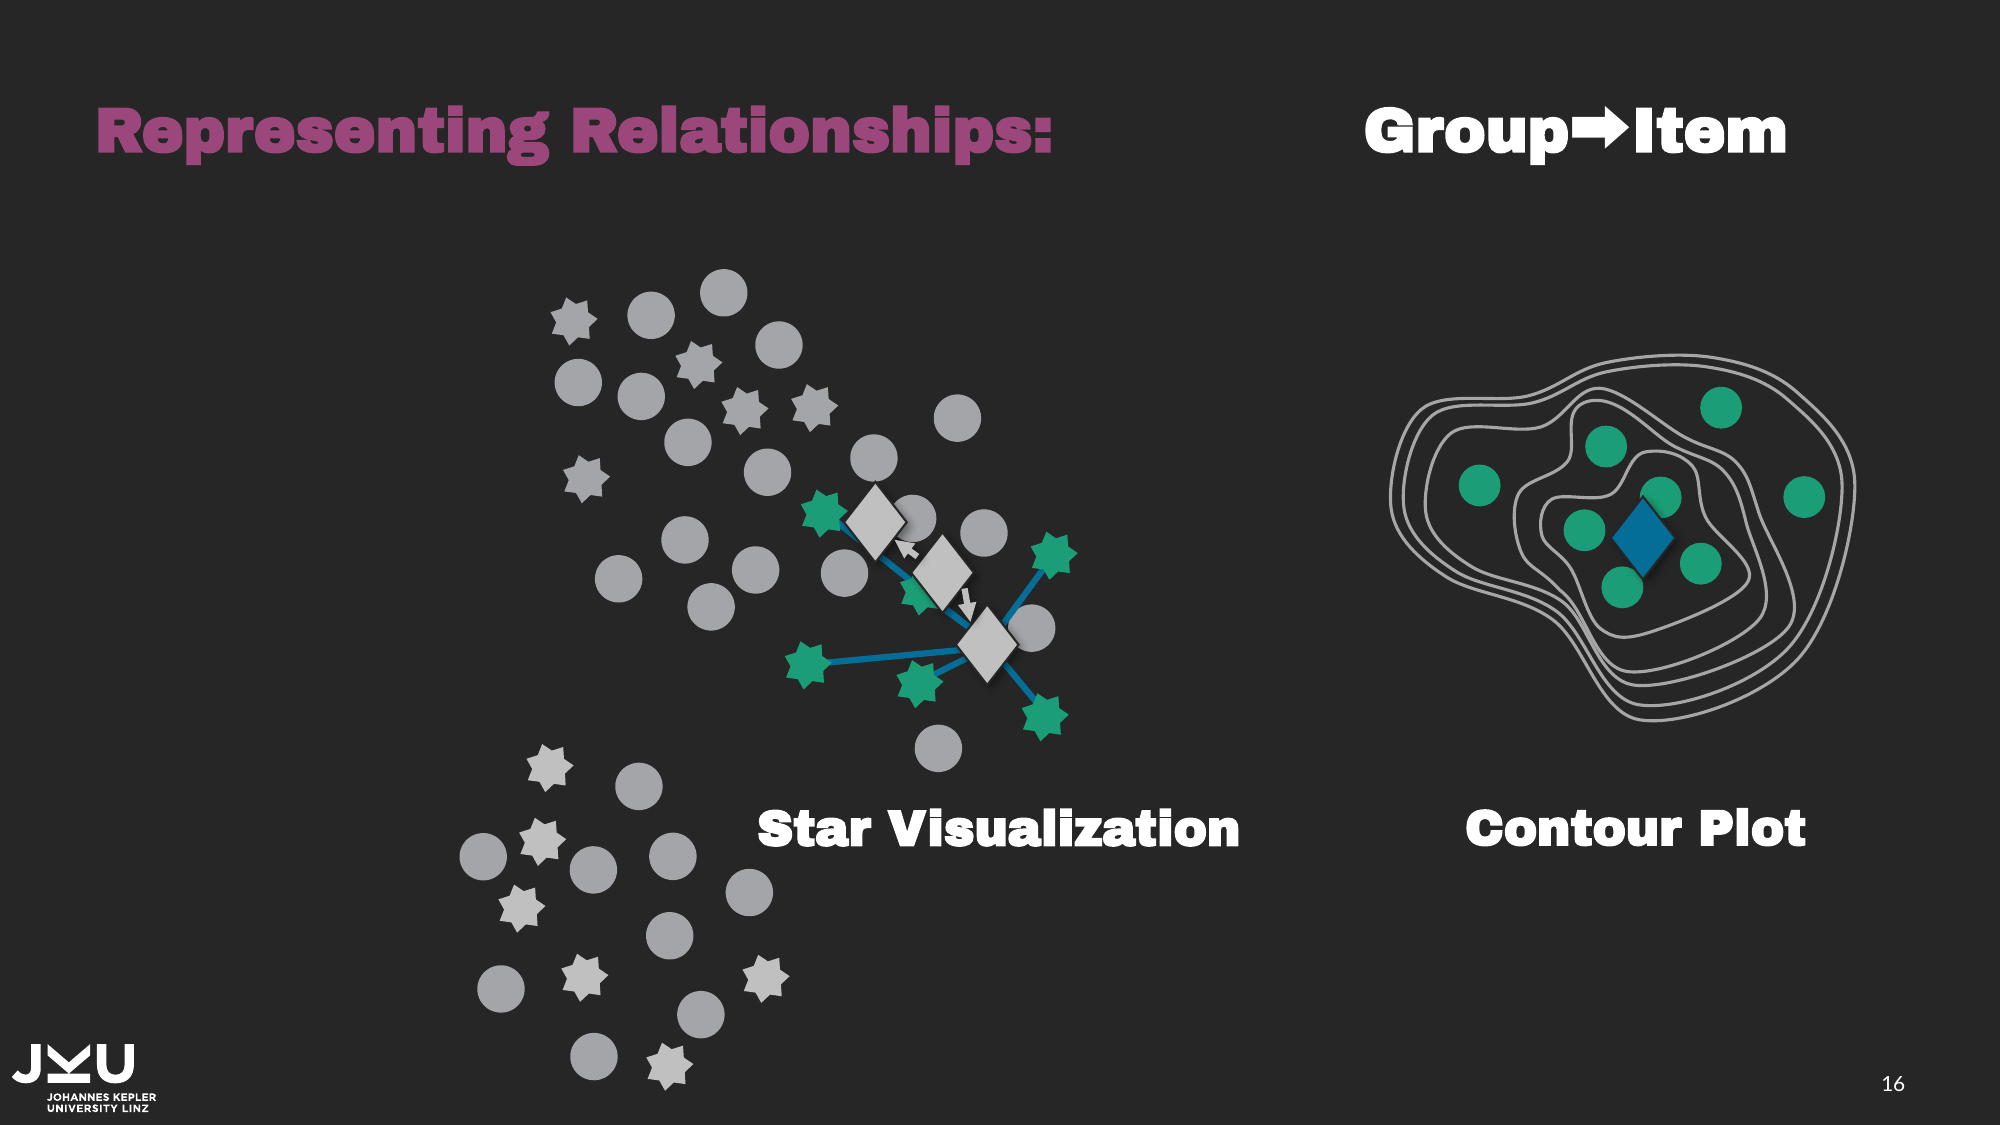

# Representing Relationships:	Item⮕Group⮕Item

Contour Plot

Star Visualization

16